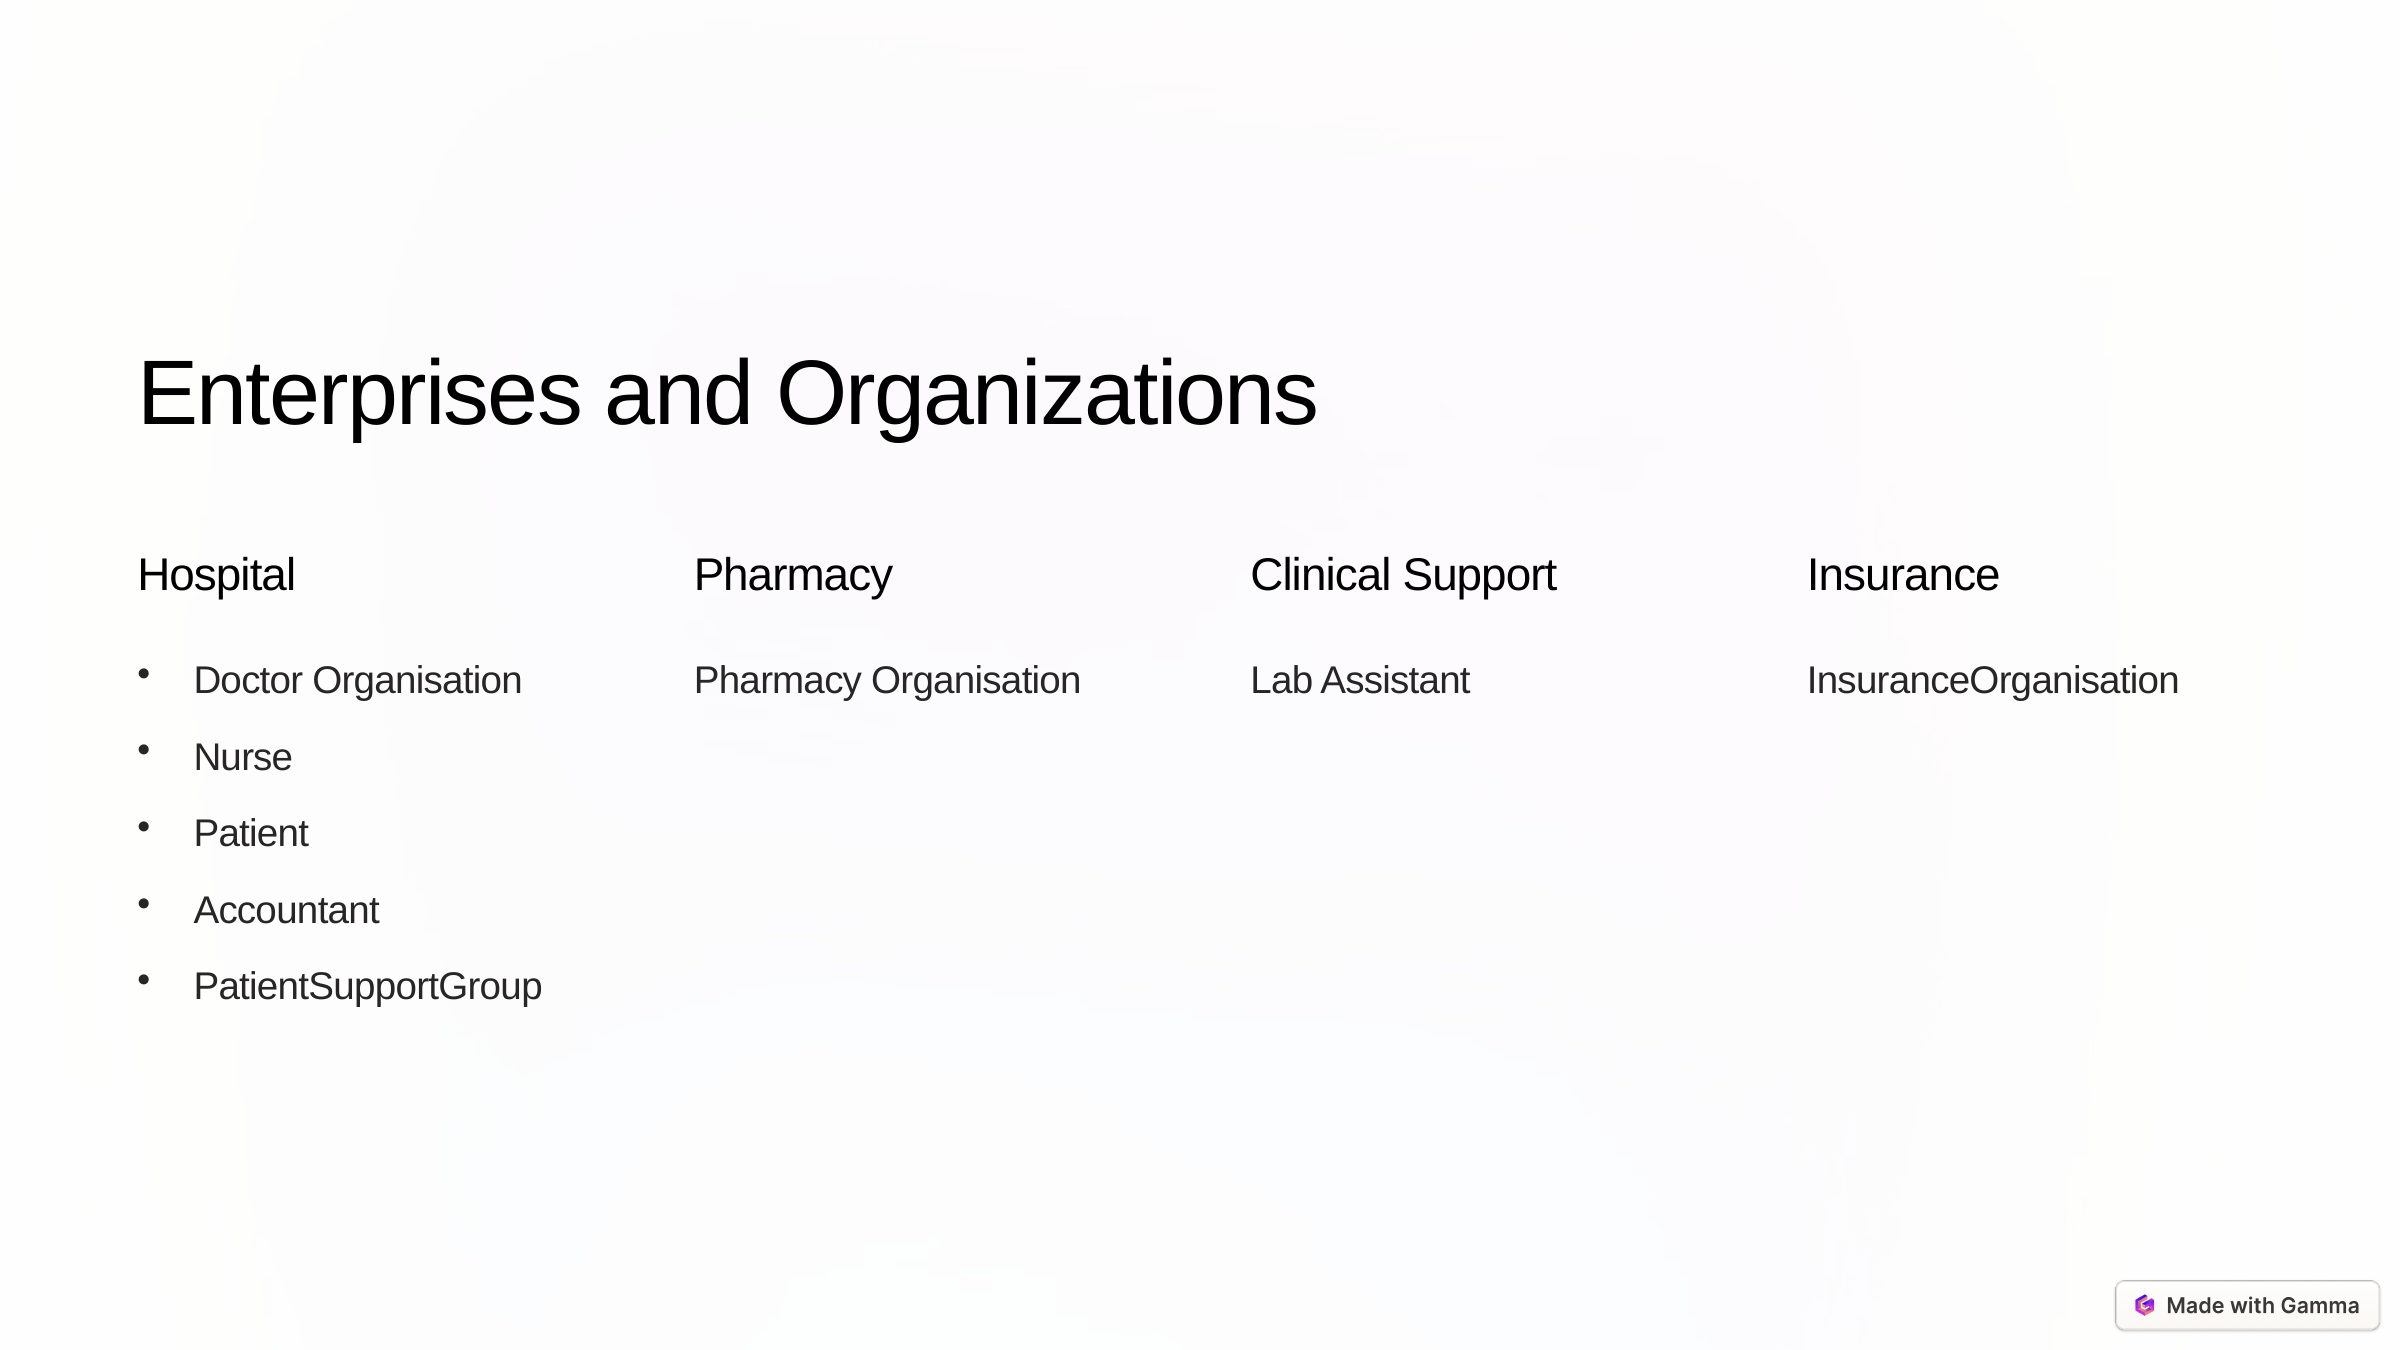

Enterprises and Organizations
Hospital
Pharmacy
Clinical Support
Insurance
Doctor Organisation
Pharmacy Organisation
Lab Assistant
InsuranceOrganisation
Nurse
Patient
Accountant
PatientSupportGroup